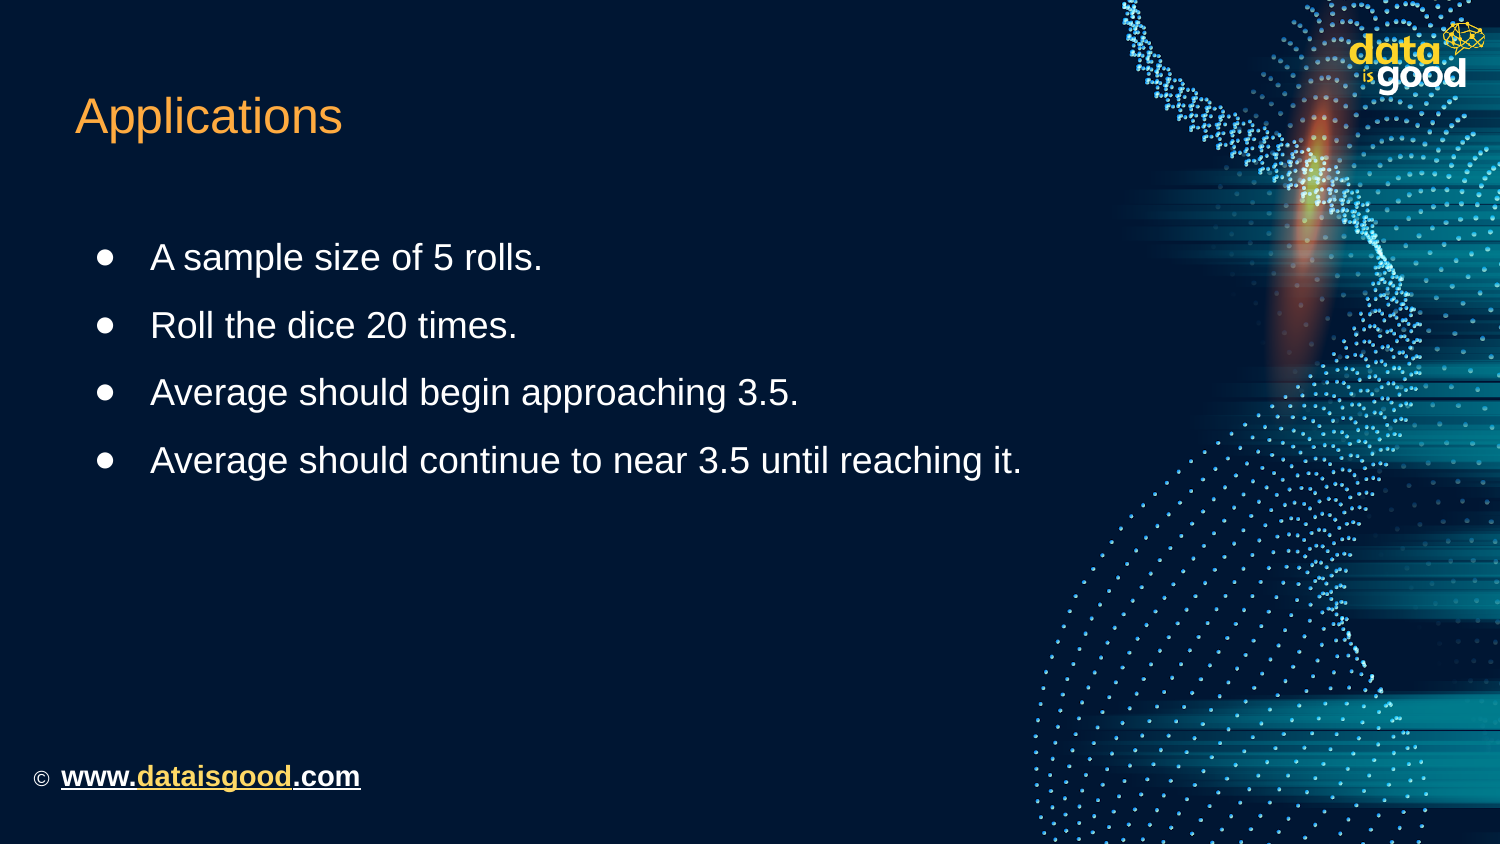

# Applications
A sample size of 5 rolls.
Roll the dice 20 times.
Average should begin approaching 3.5.
Average should continue to near 3.5 until reaching it.